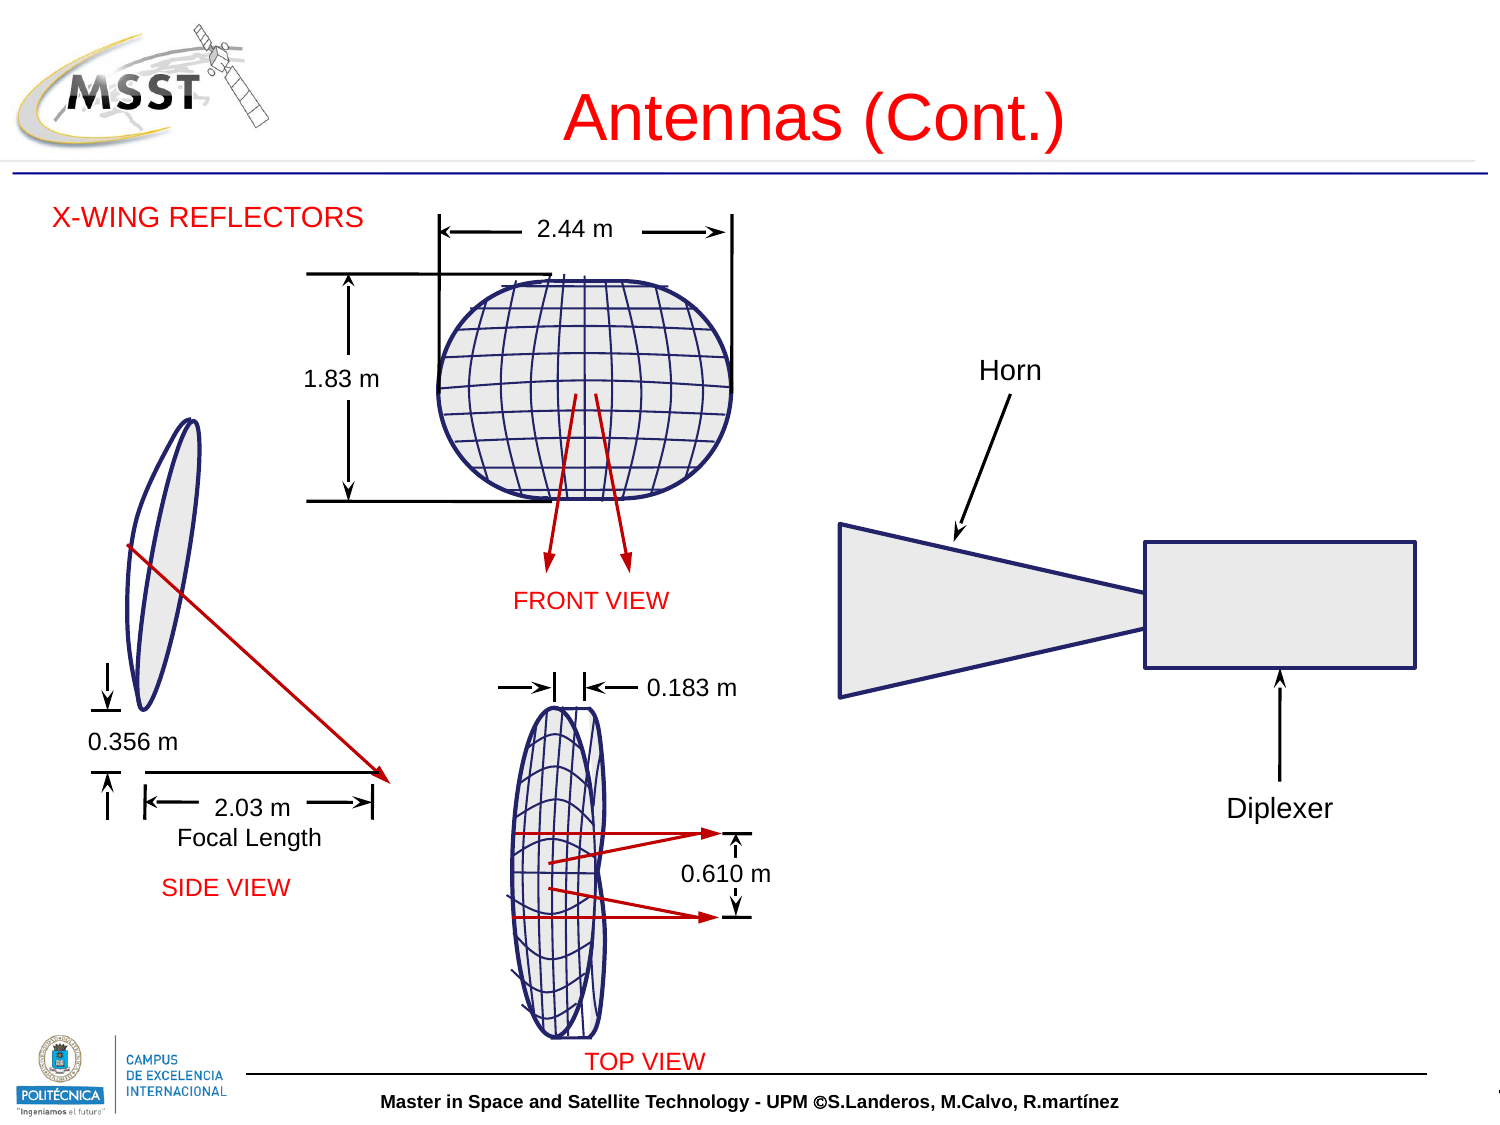

Antennas (Cont.)
X-WING REFLECTORS
2.44 m

1.83 m
Horn

Diplexer

0.356 m
2.03 m
Focal Length
FRONT VIEW
0.183 m

0.610 m
SIDE VIEW
TOP VIEW